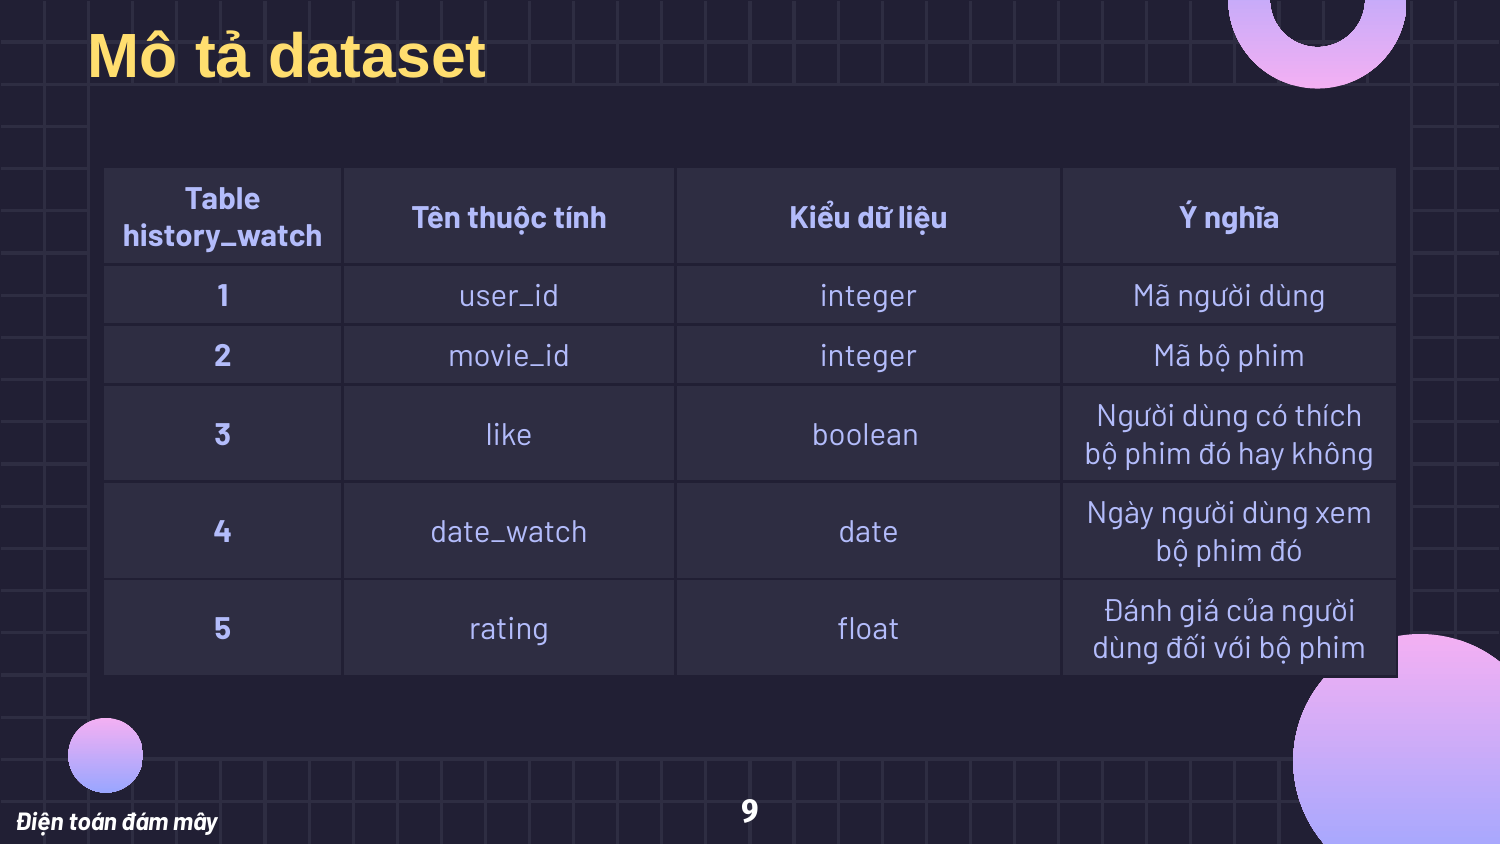

# Mô tả dataset
| Table history\_watch | Tên thuộc tính | Kiểu dữ liệu | Ý nghĩa |
| --- | --- | --- | --- |
| 1 | user\_id | integer | Mã người dùng |
| 2 | movie\_id | integer | Mã bộ phim |
| 3 | like | boolean | Người dùng có thích bộ phim đó hay không |
| 4 | date\_watch | date | Ngày người dùng xem bộ phim đó |
| 5 | rating | float | Đánh giá của người dùng đối với bộ phim |

9
Điện toán đám mây